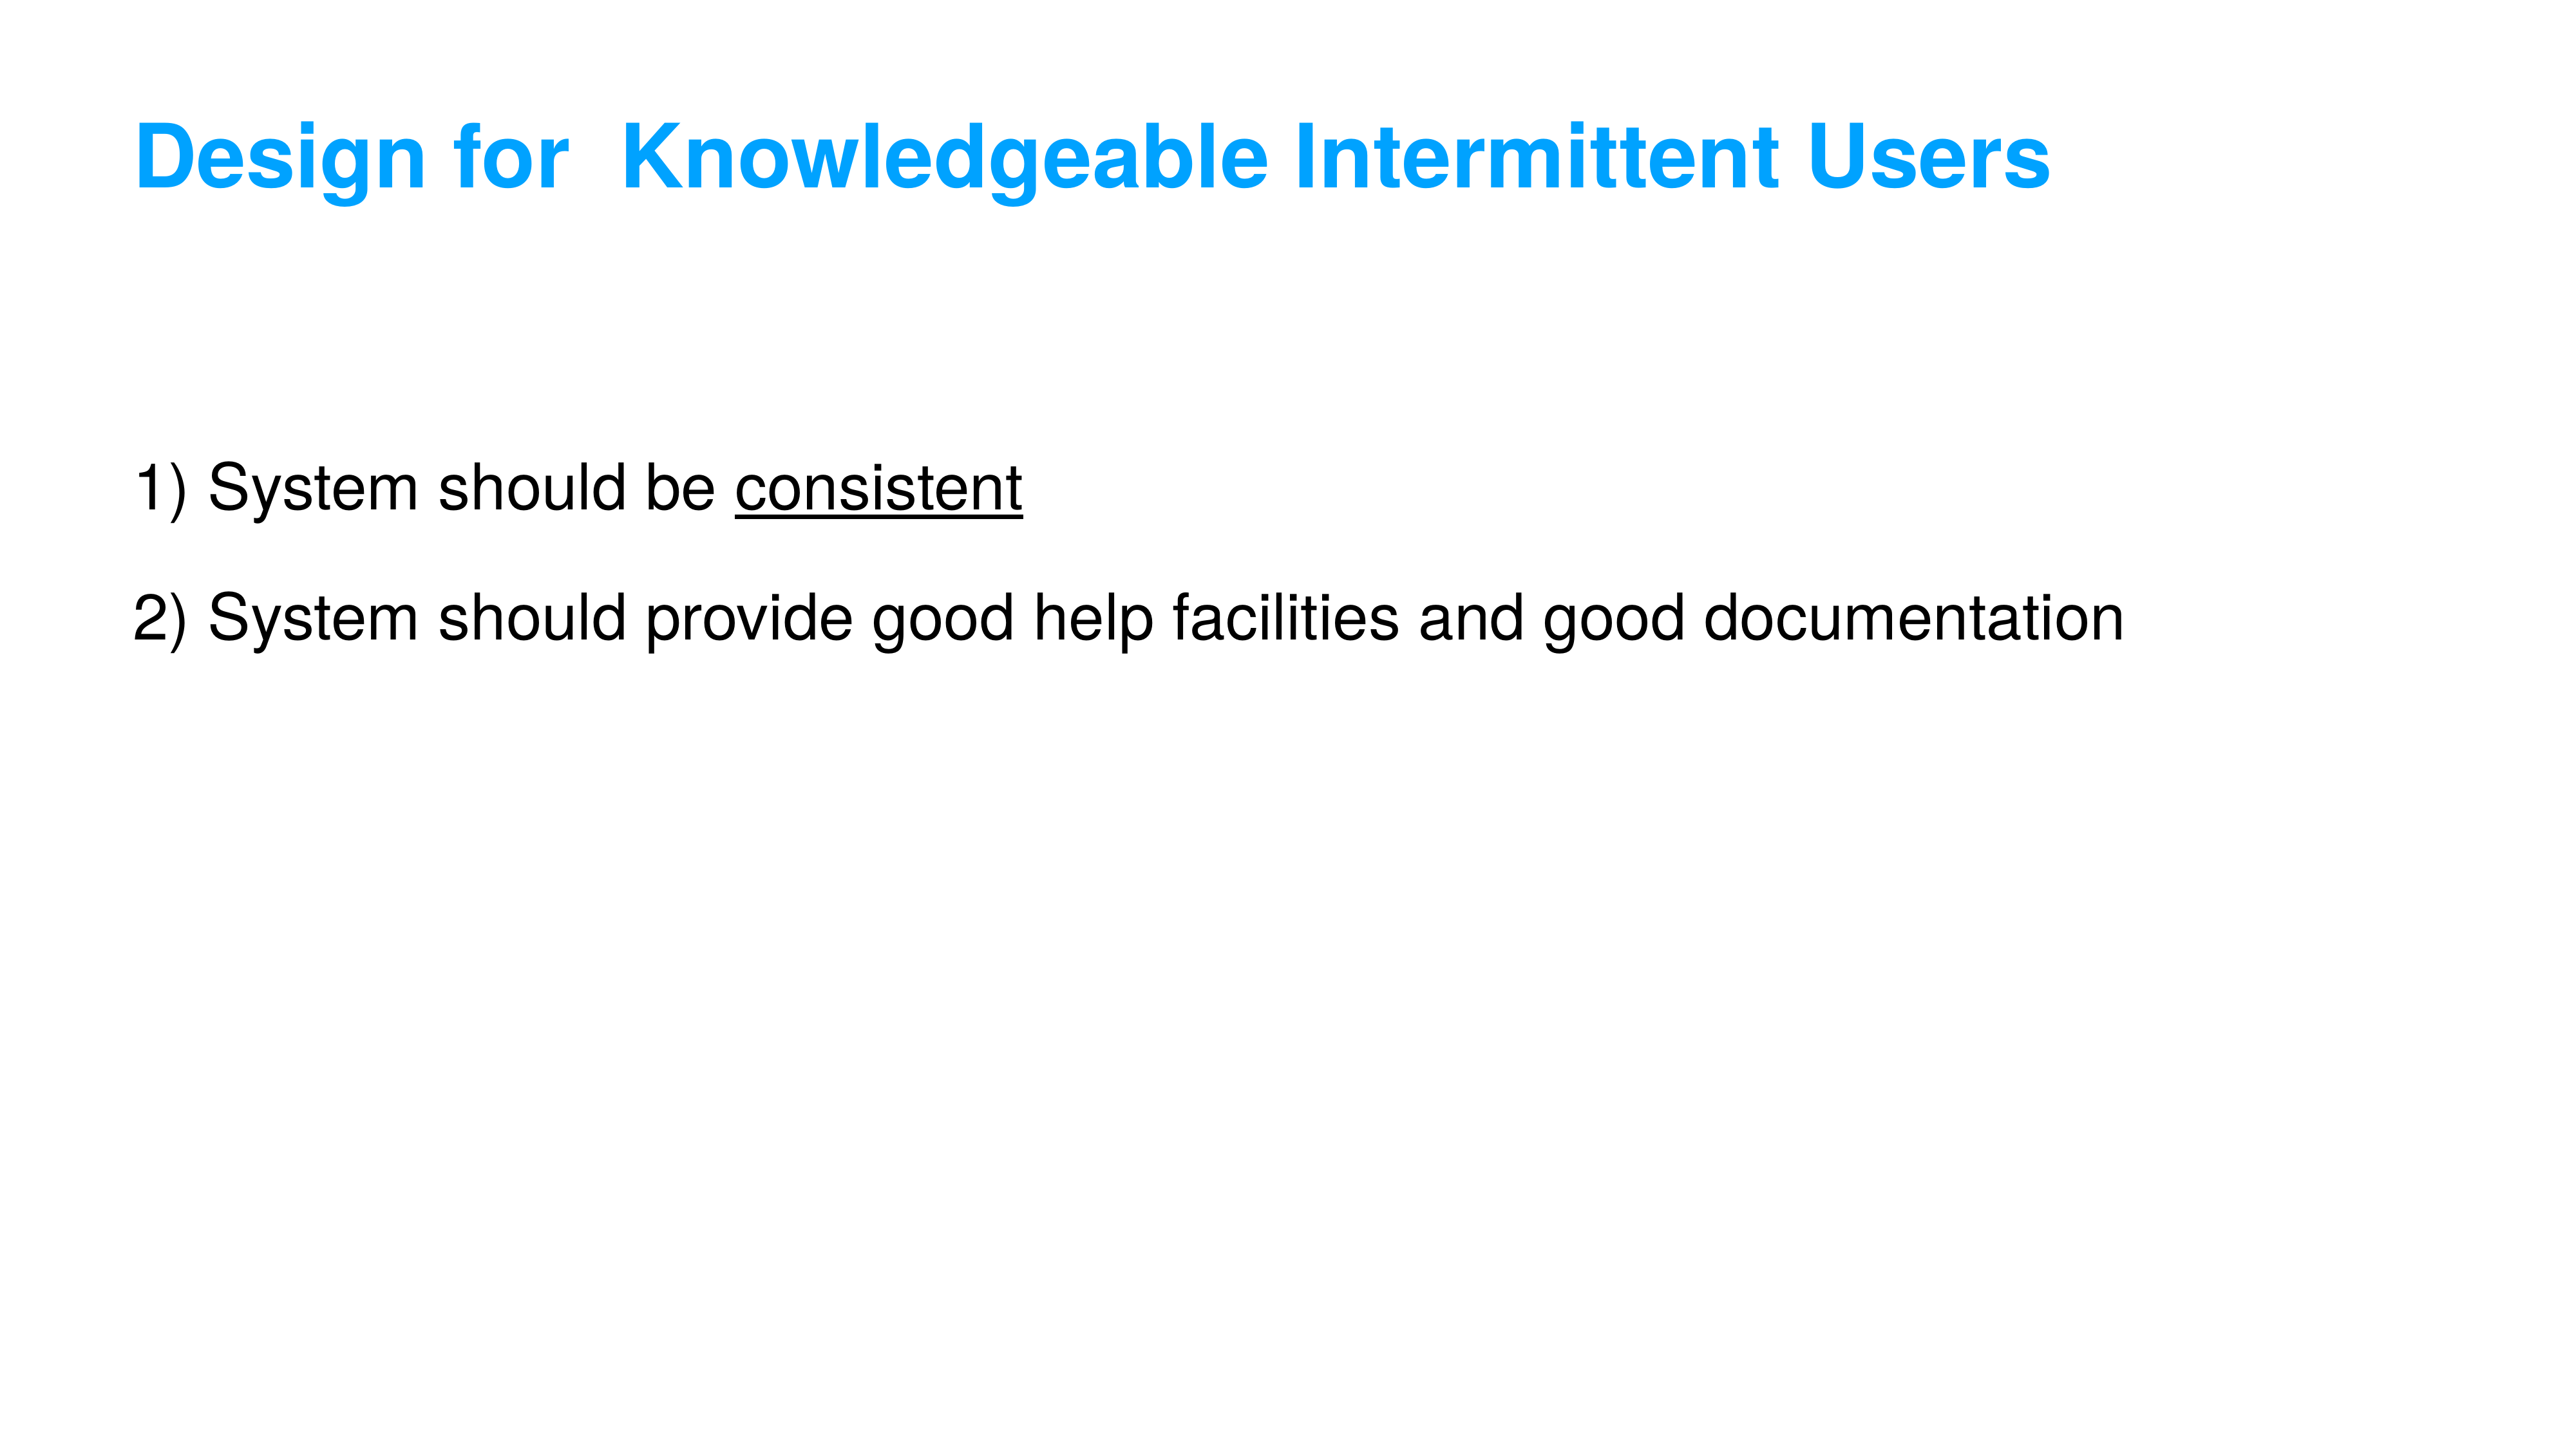

# Design for  Knowledgeable Intermittent Users

1) System should be consistent
2) System should provide good help facilities and good documentation